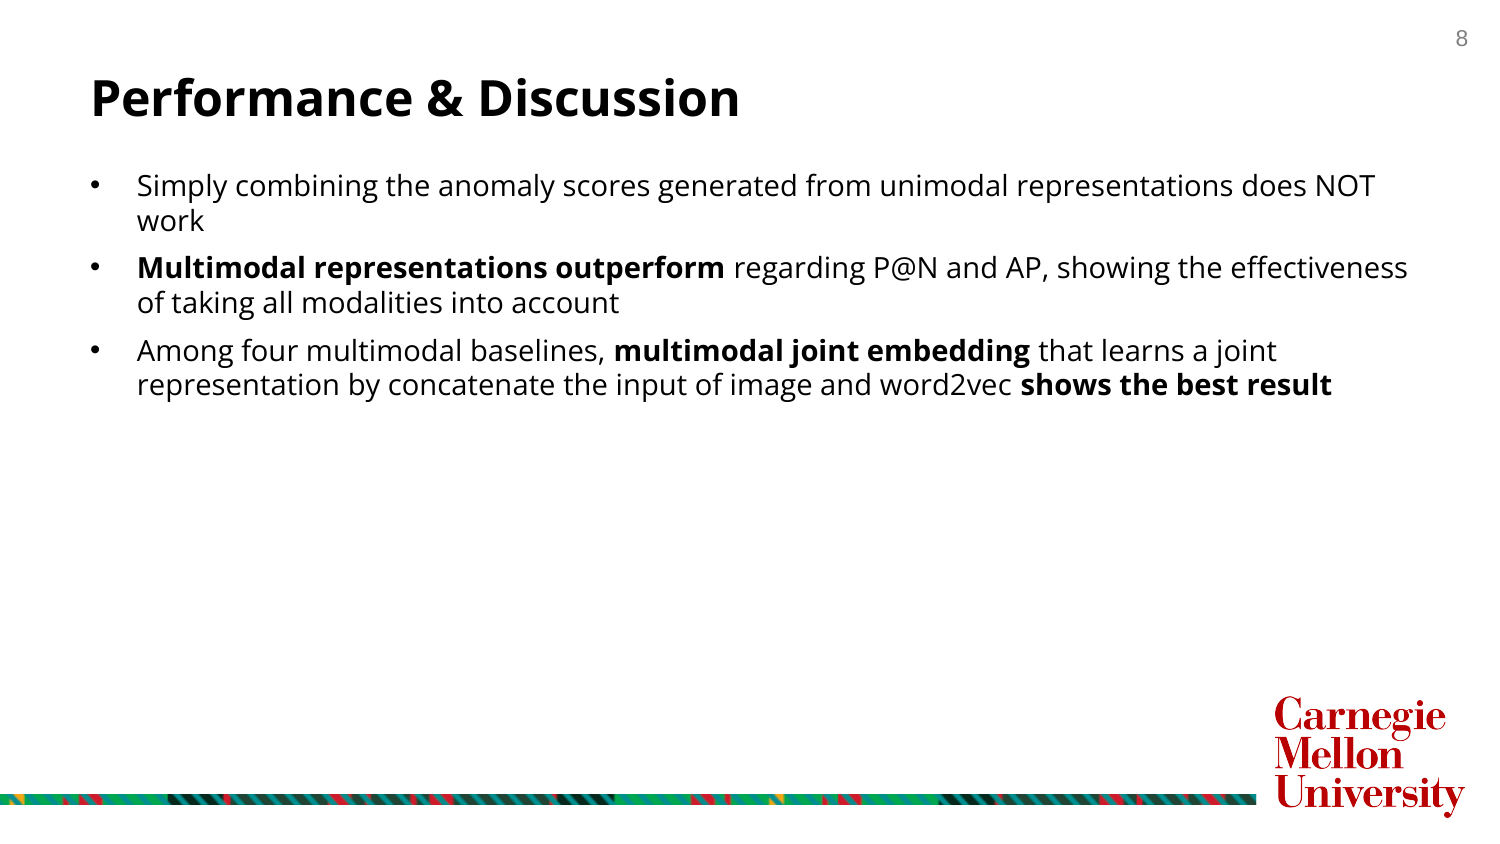

# Performance & Discussion
Simply combining the anomaly scores generated from unimodal representations does NOT work
Multimodal representations outperform regarding P@N and AP, showing the effectiveness of taking all modalities into account
Among four multimodal baselines, multimodal joint embedding that learns a joint representation by concatenate the input of image and word2vec shows the best result